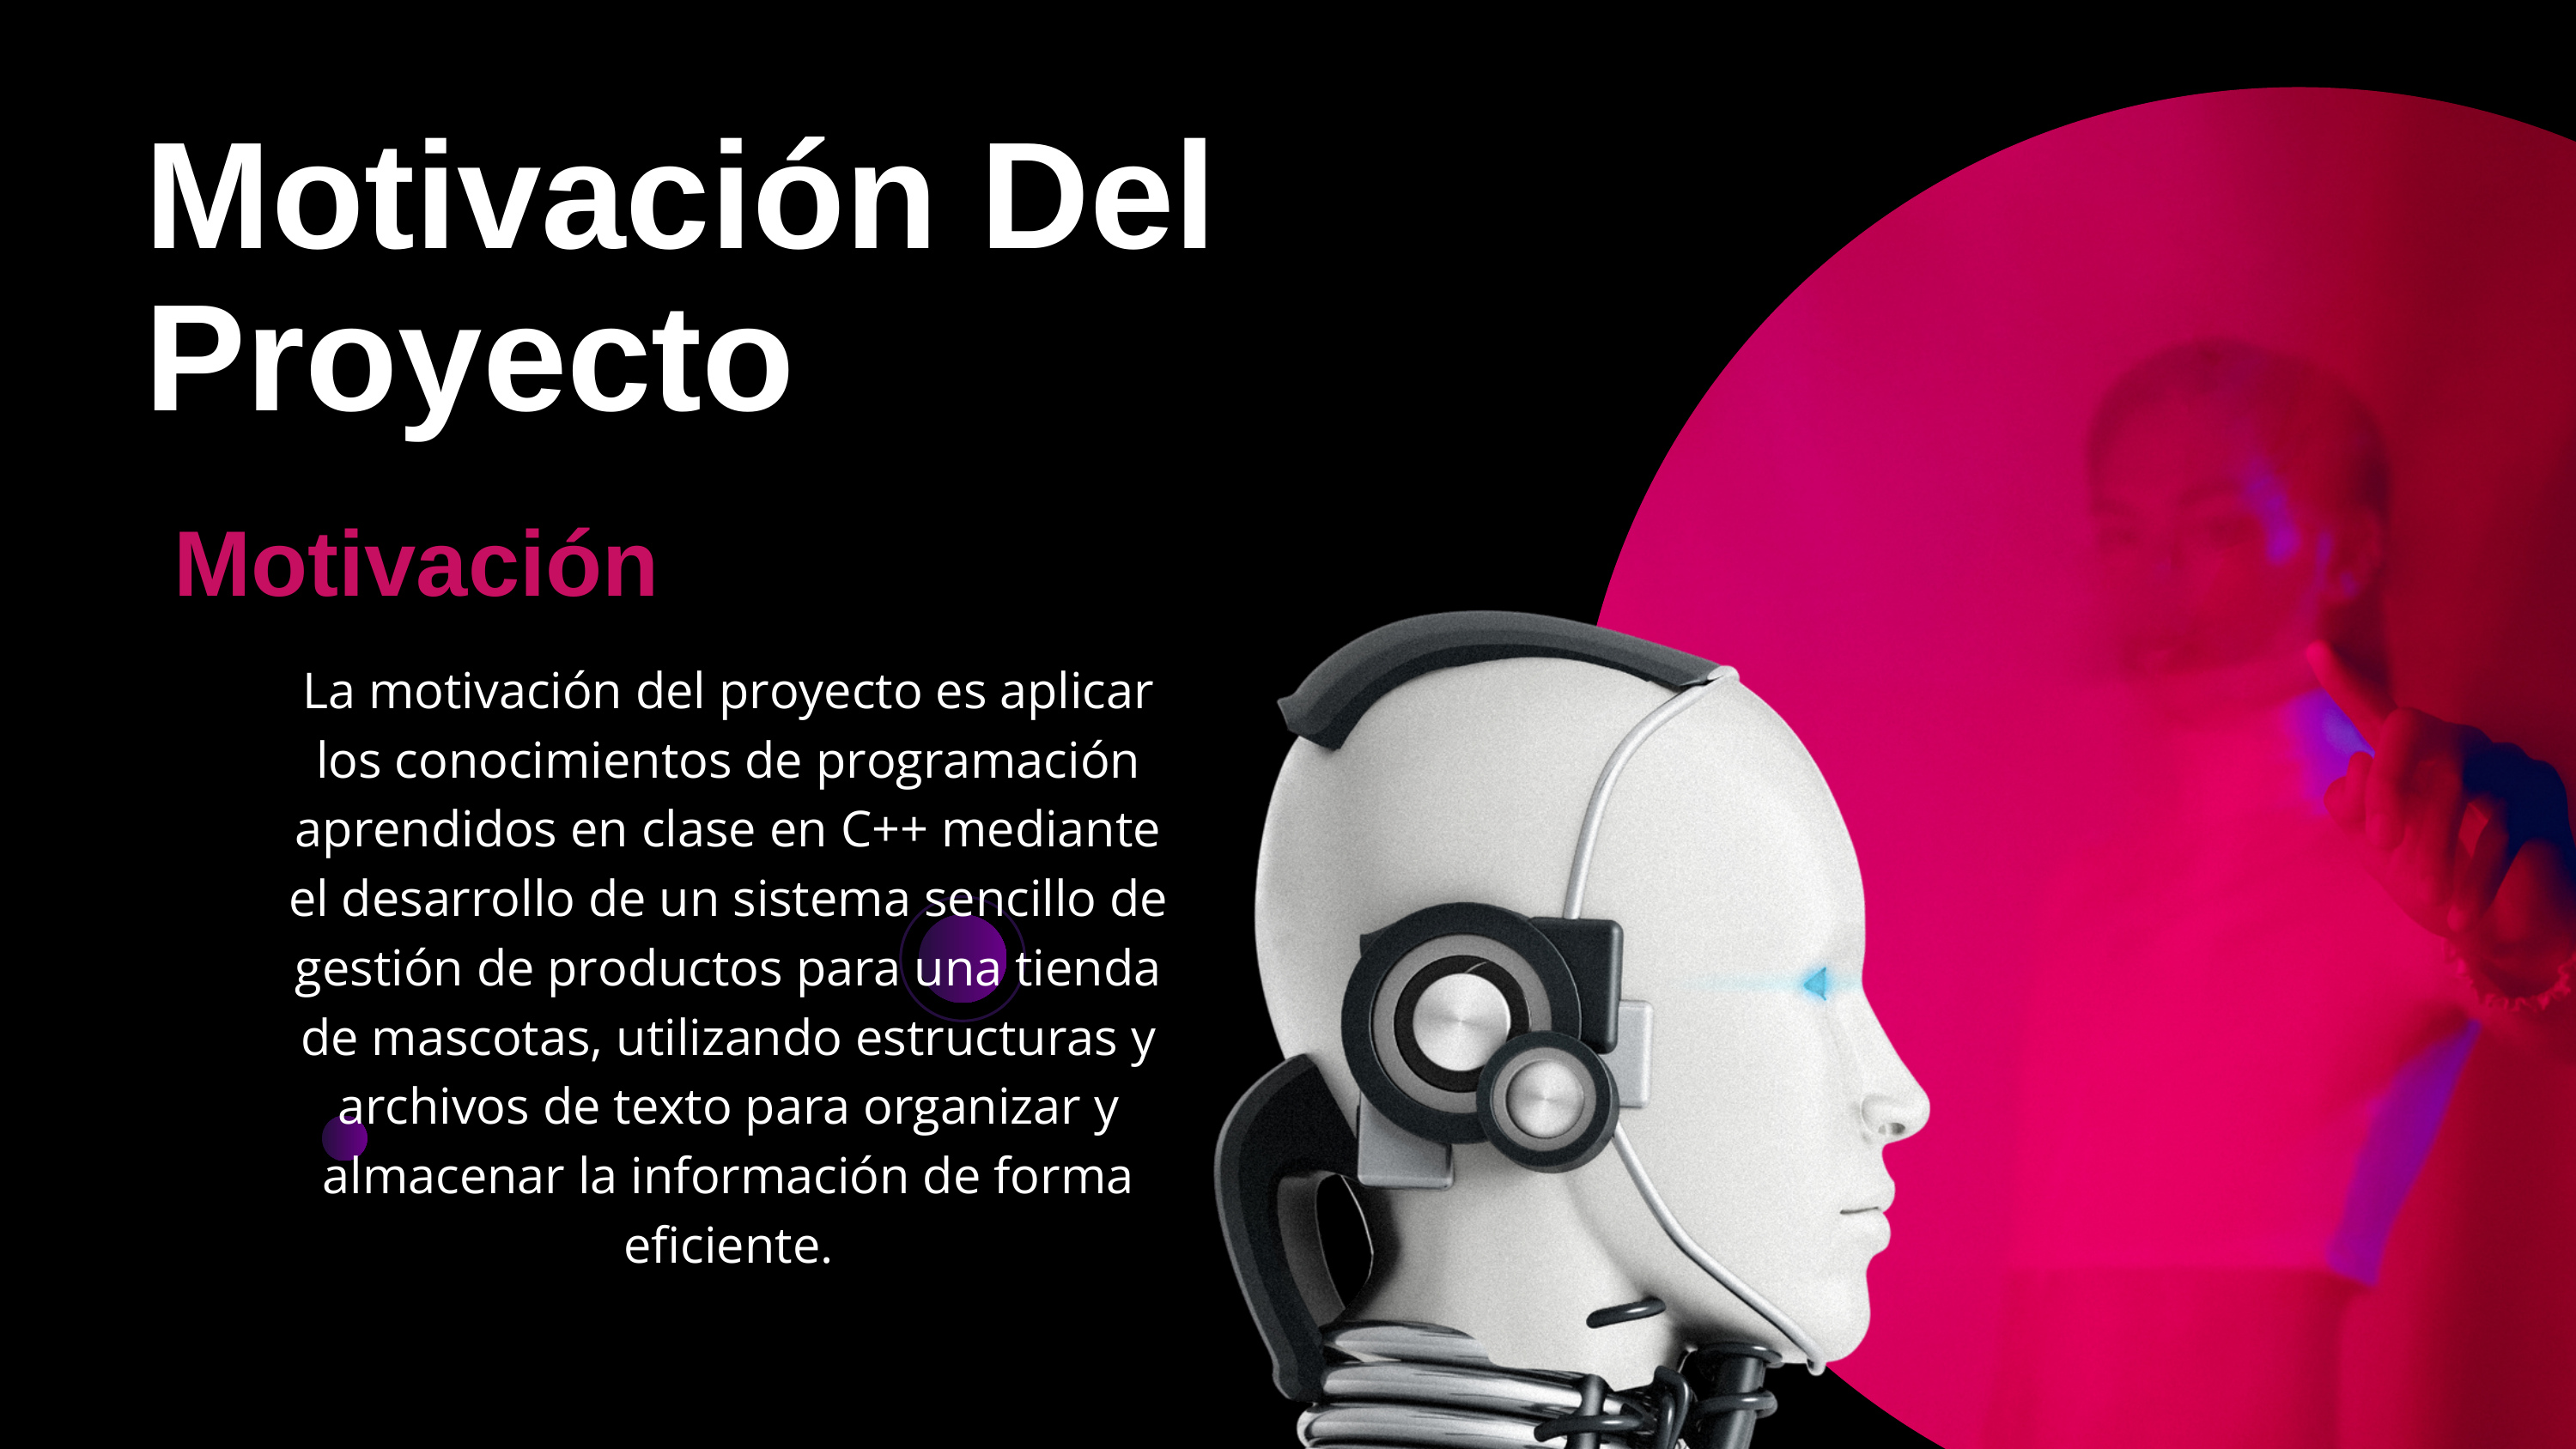

Motivación Del Proyecto
Motivación

La motivación del proyecto es aplicar los conocimientos de programación aprendidos en clase en C++ mediante el desarrollo de un sistema sencillo de gestión de productos para una tienda de mascotas, utilizando estructuras y archivos de texto para organizar y almacenar la información de forma eficiente.